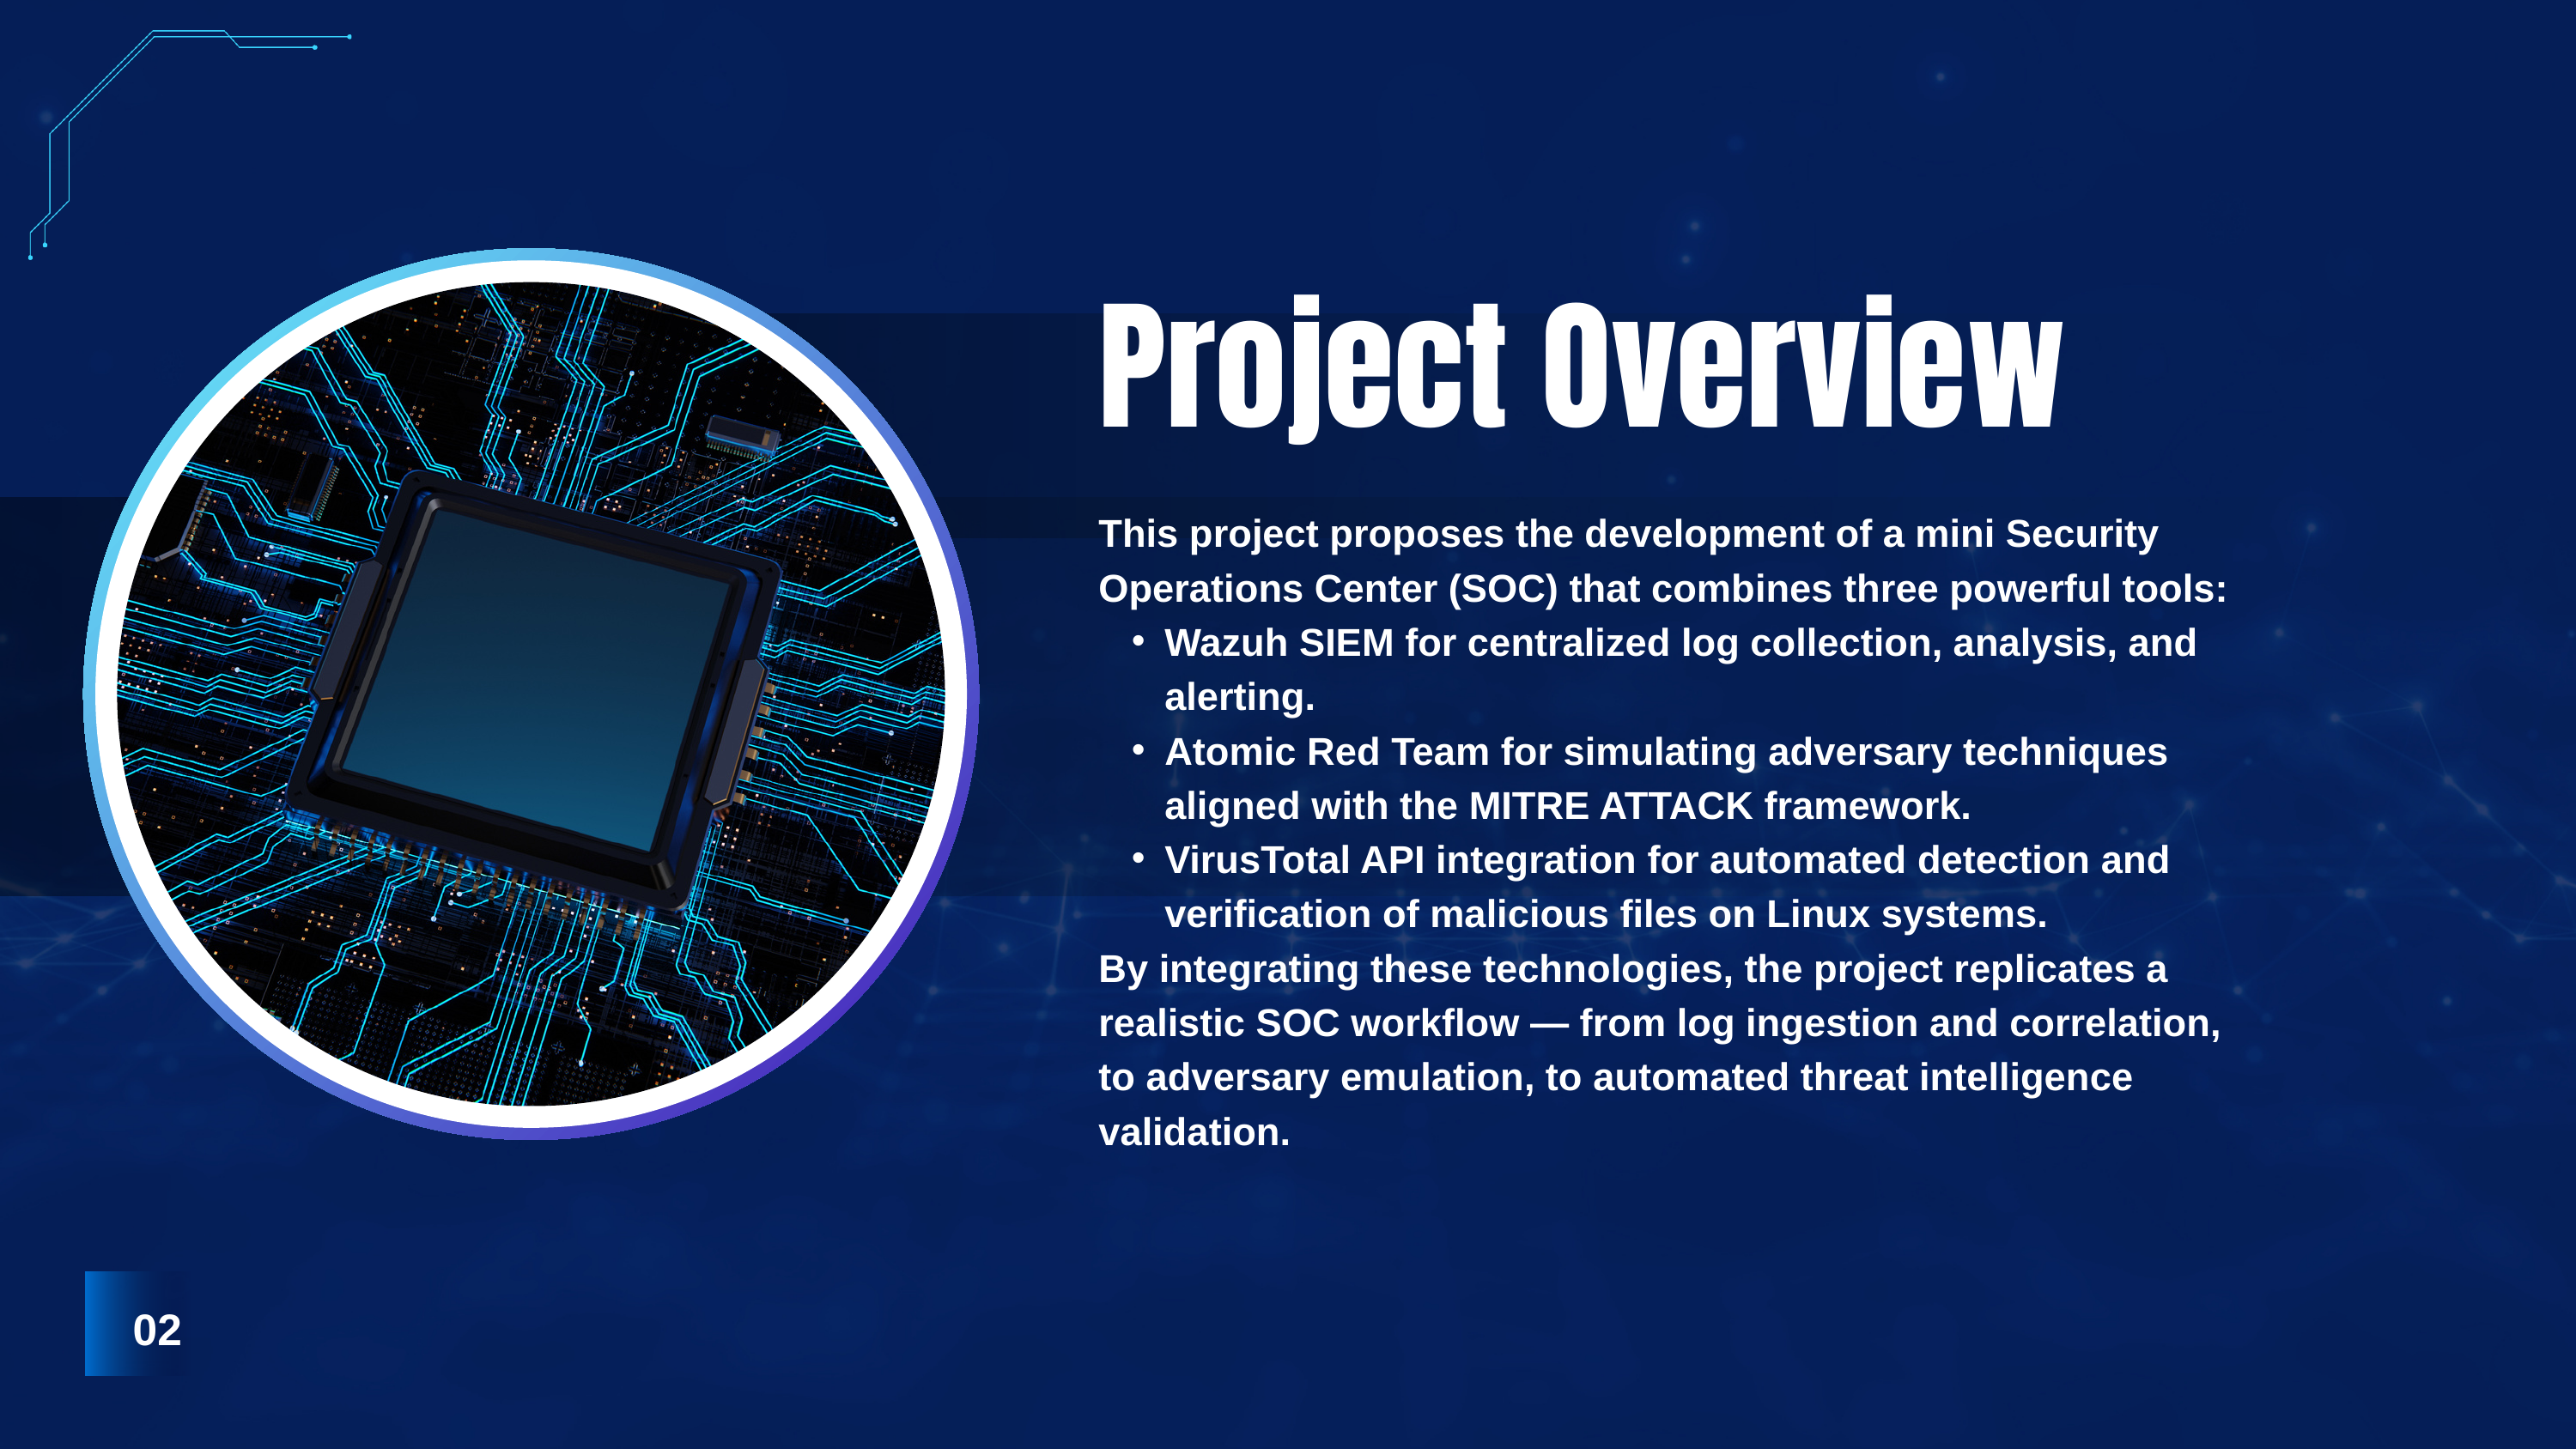

Project Overview

This project proposes the development of a mini Security Operations Center (SOC) that combines three powerful tools:
Wazuh SIEM for centralized log collection, analysis, and alerting.
Atomic Red Team for simulating adversary techniques aligned with the MITRE ATTACK framework.
VirusTotal API integration for automated detection and verification of malicious files on Linux systems.
By integrating these technologies, the project replicates a realistic SOC workflow — from log ingestion and correlation, to adversary emulation, to automated threat intelligence validation.

02